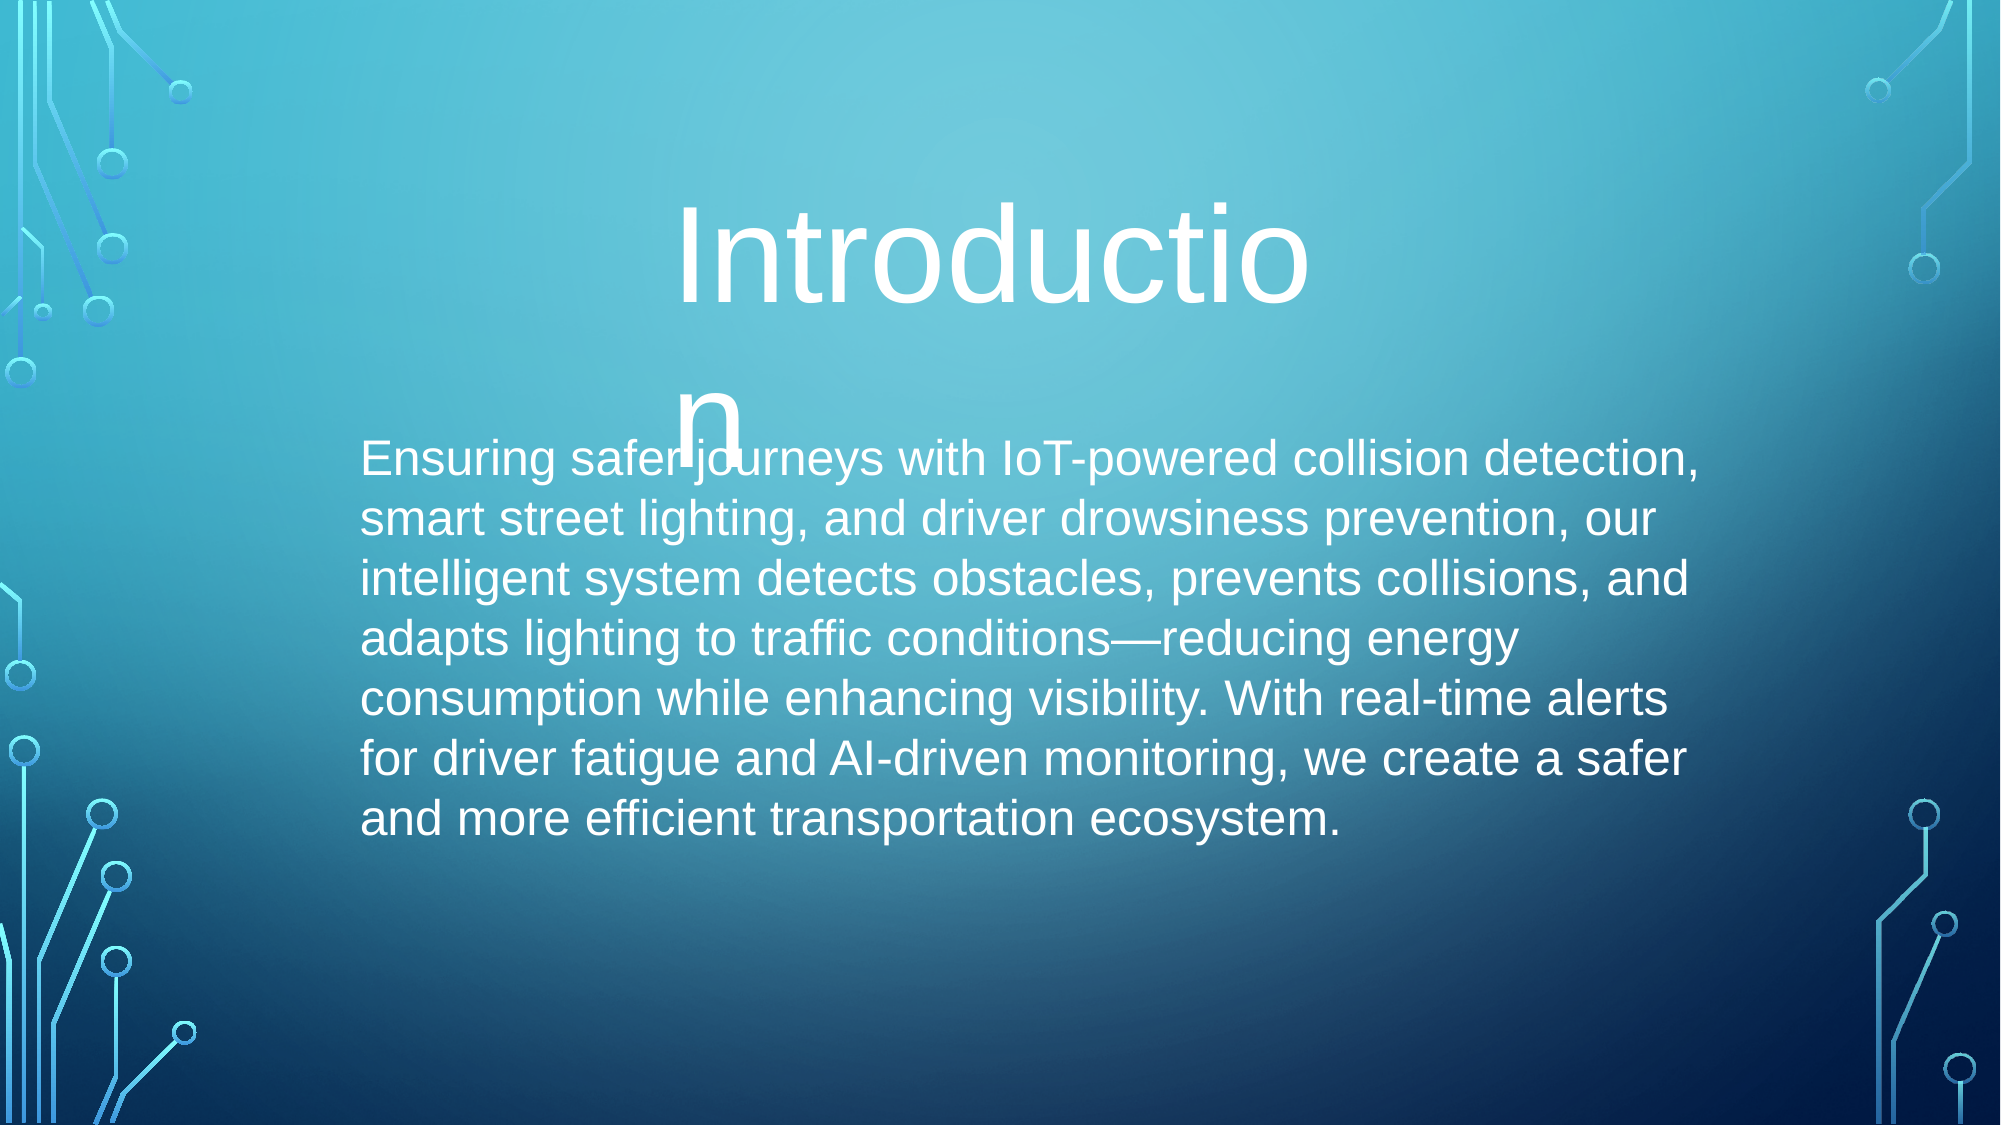

Introduction
Ensuring safer journeys with IoT-powered collision detection, smart street lighting, and driver drowsiness prevention, our intelligent system detects obstacles, prevents collisions, and adapts lighting to traffic conditions—reducing energy consumption while enhancing visibility. With real-time alerts for driver fatigue and AI-driven monitoring, we create a safer and more efficient transportation ecosystem.